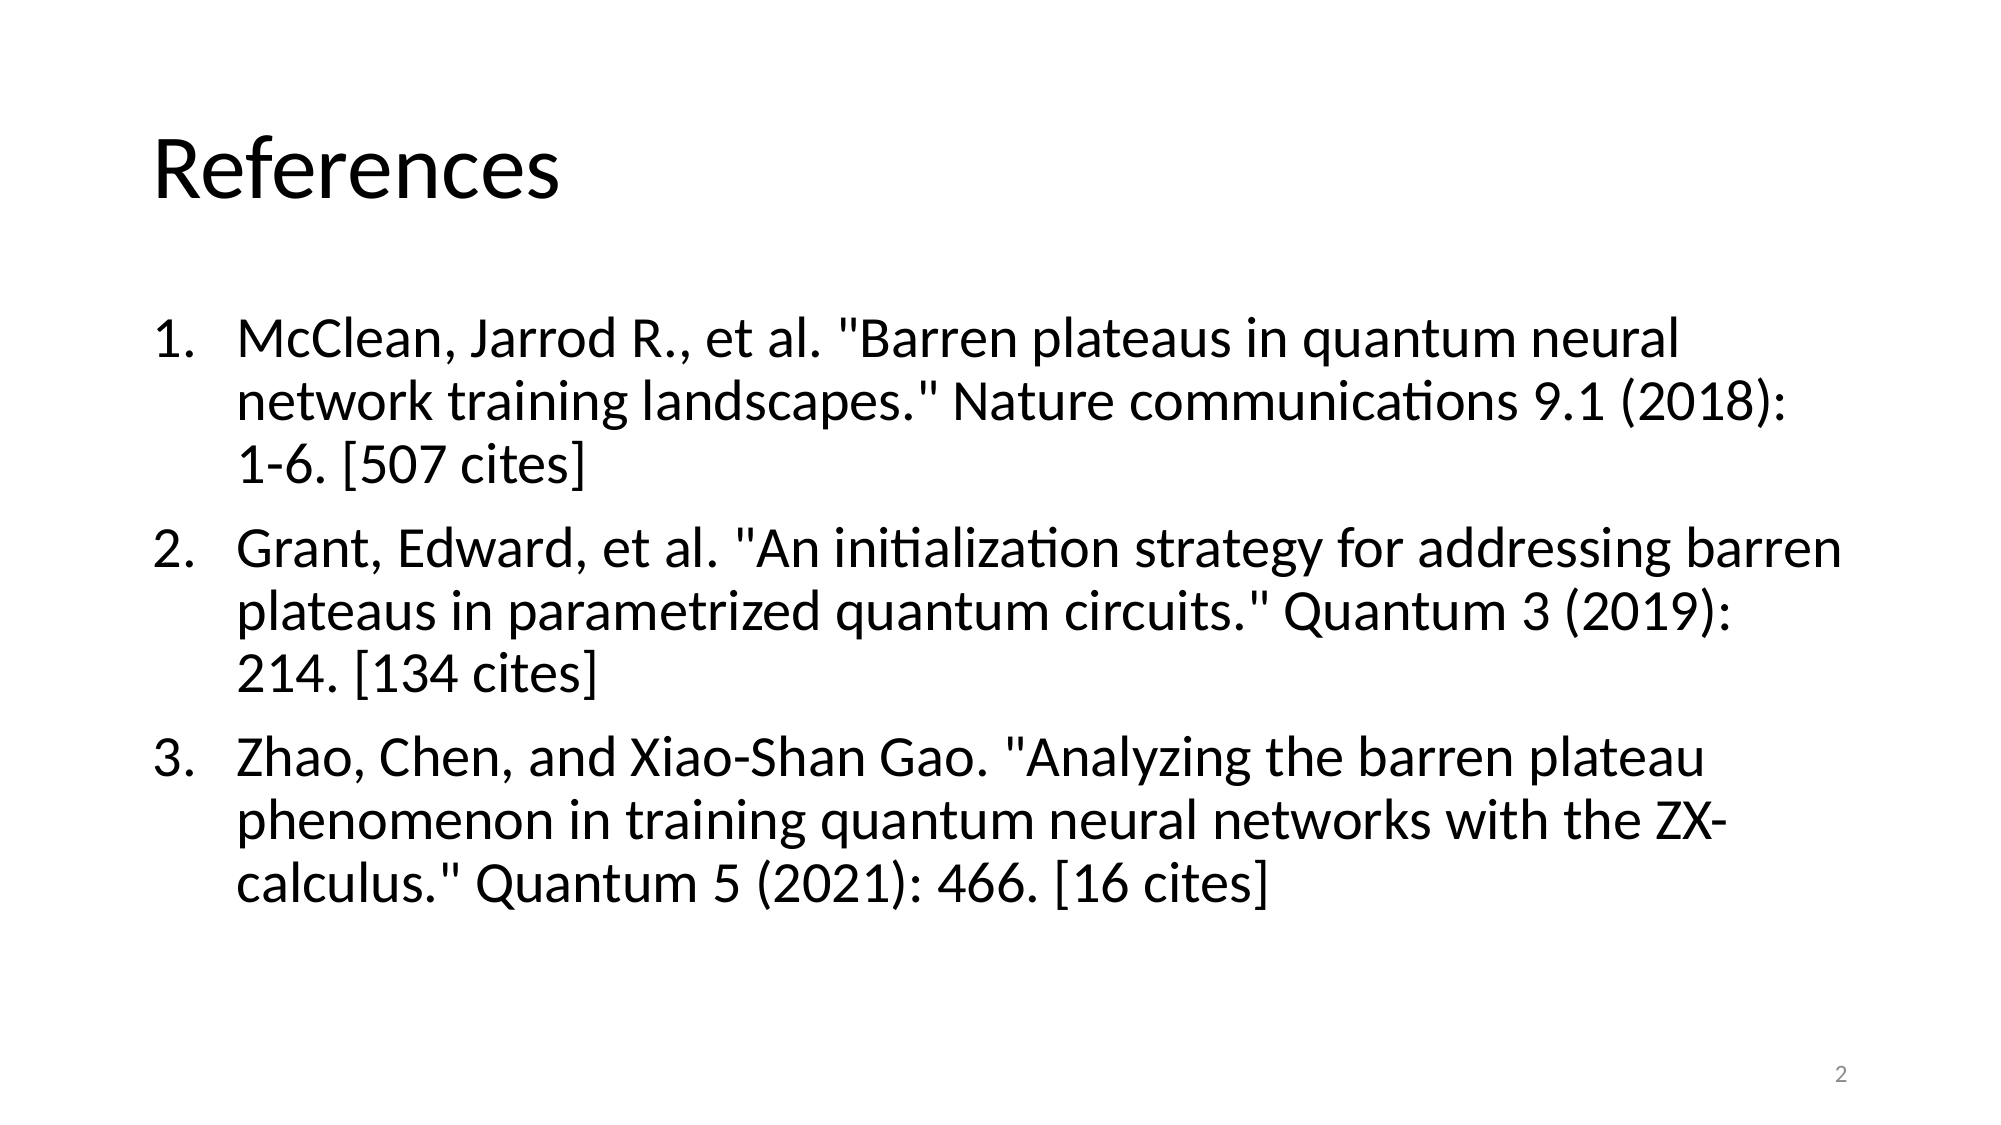

# References
McClean, Jarrod R., et al. "Barren plateaus in quantum neural network training landscapes." Nature communications 9.1 (2018): 1-6. [507 cites]
Grant, Edward, et al. "An initialization strategy for addressing barren plateaus in parametrized quantum circuits." Quantum 3 (2019): 214. [134 cites]
Zhao, Chen, and Xiao-Shan Gao. "Analyzing the barren plateau phenomenon in training quantum neural networks with the ZX-calculus." Quantum 5 (2021): 466. [16 cites]

2